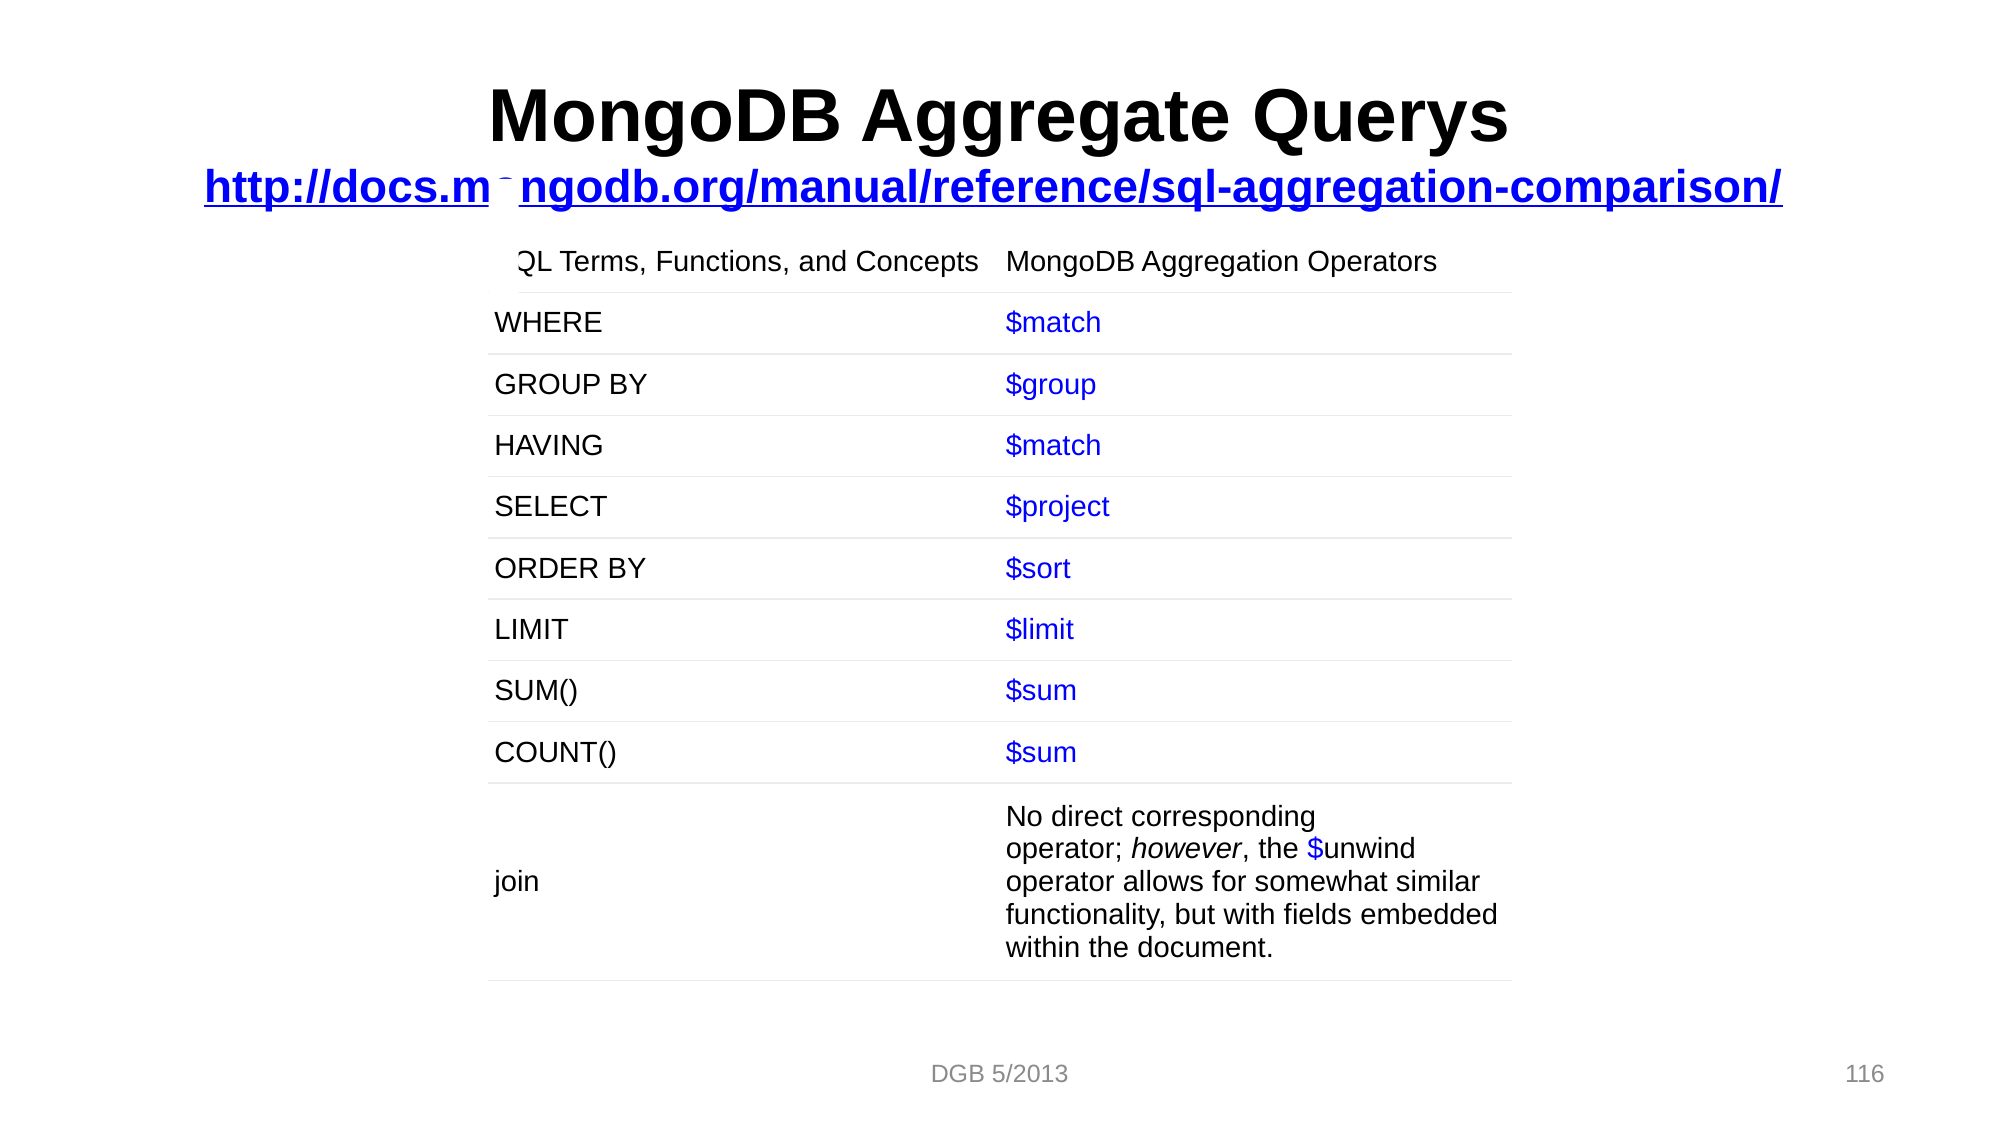

# MongoDB Aggregate Querys http://docs.mongodb.org/manual/reference/sql-aggregation-comparison/

| SQL Terms, Functions, and Concepts | MongoDB Aggregation Operators |
| --- | --- |
| WHERE | $match |
| GROUP BY | $group |
| HAVING | $match |
| SELECT | $project |
| ORDER BY | $sort |
| LIMIT | $limit |
| SUM() | $sum |
| COUNT() | $sum |
| join | No direct corresponding operator; however, the $unwindoperator allows for somewhat similar functionality, but with fields embedded within the document. |
DGB 5/2013
116